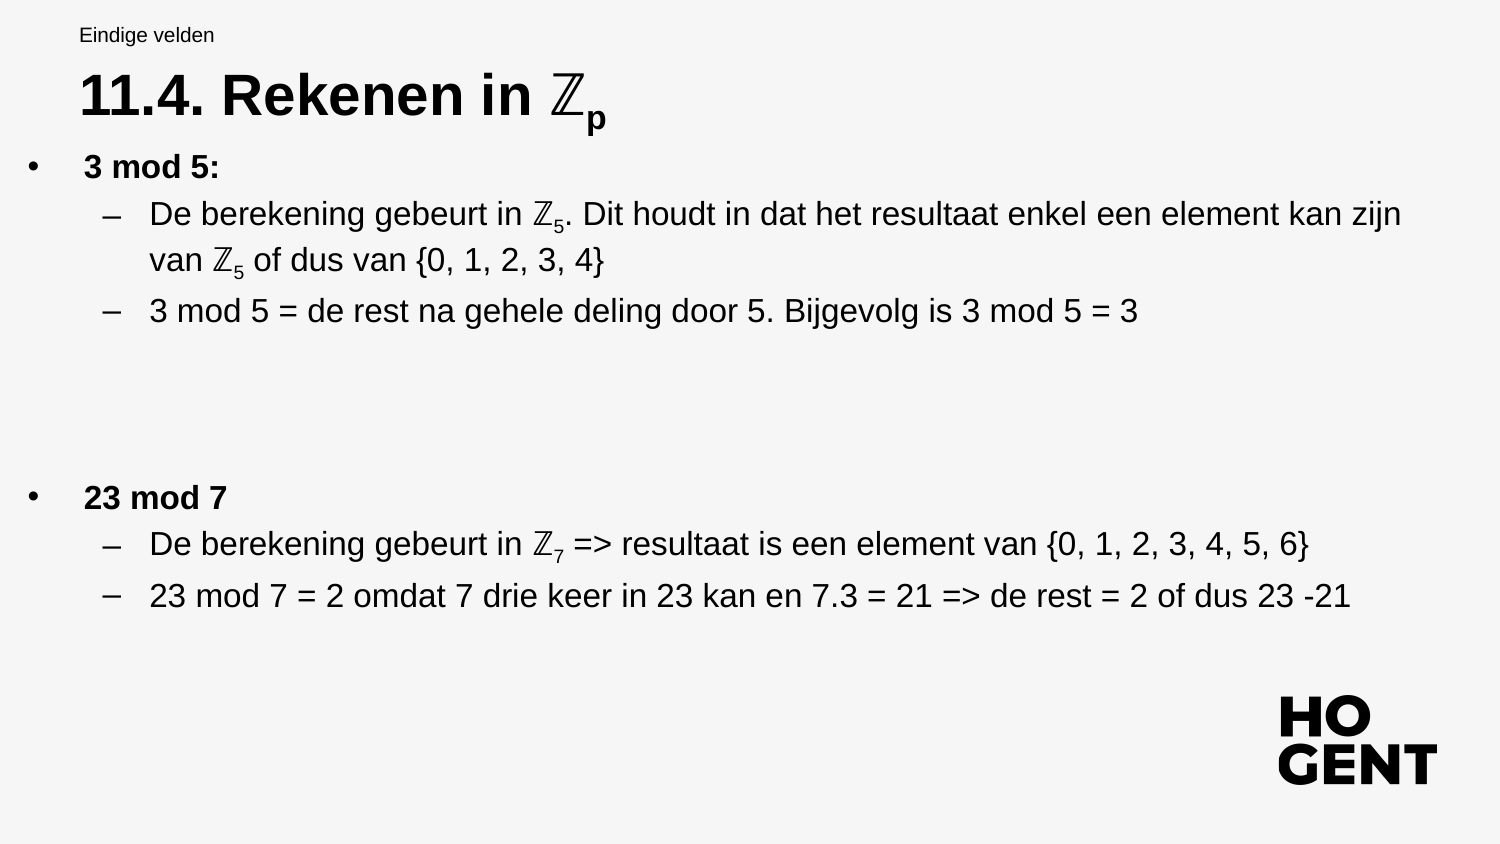

Eindige velden

11.4. Rekenen in ℤp
3 mod 5:
De berekening gebeurt in ℤ5. Dit houdt in dat het resultaat enkel een element kan zijn van ℤ5 of dus van {0, 1, 2, 3, 4}
3 mod 5 = de rest na gehele deling door 5. Bijgevolg is 3 mod 5 = 3

23 mod 7
De berekening gebeurt in ℤ7 => resultaat is een element van {0, 1, 2, 3, 4, 5, 6}
23 mod 7 = 2 omdat 7 drie keer in 23 kan en 7.3 = 21 => de rest = 2 of dus 23 -21